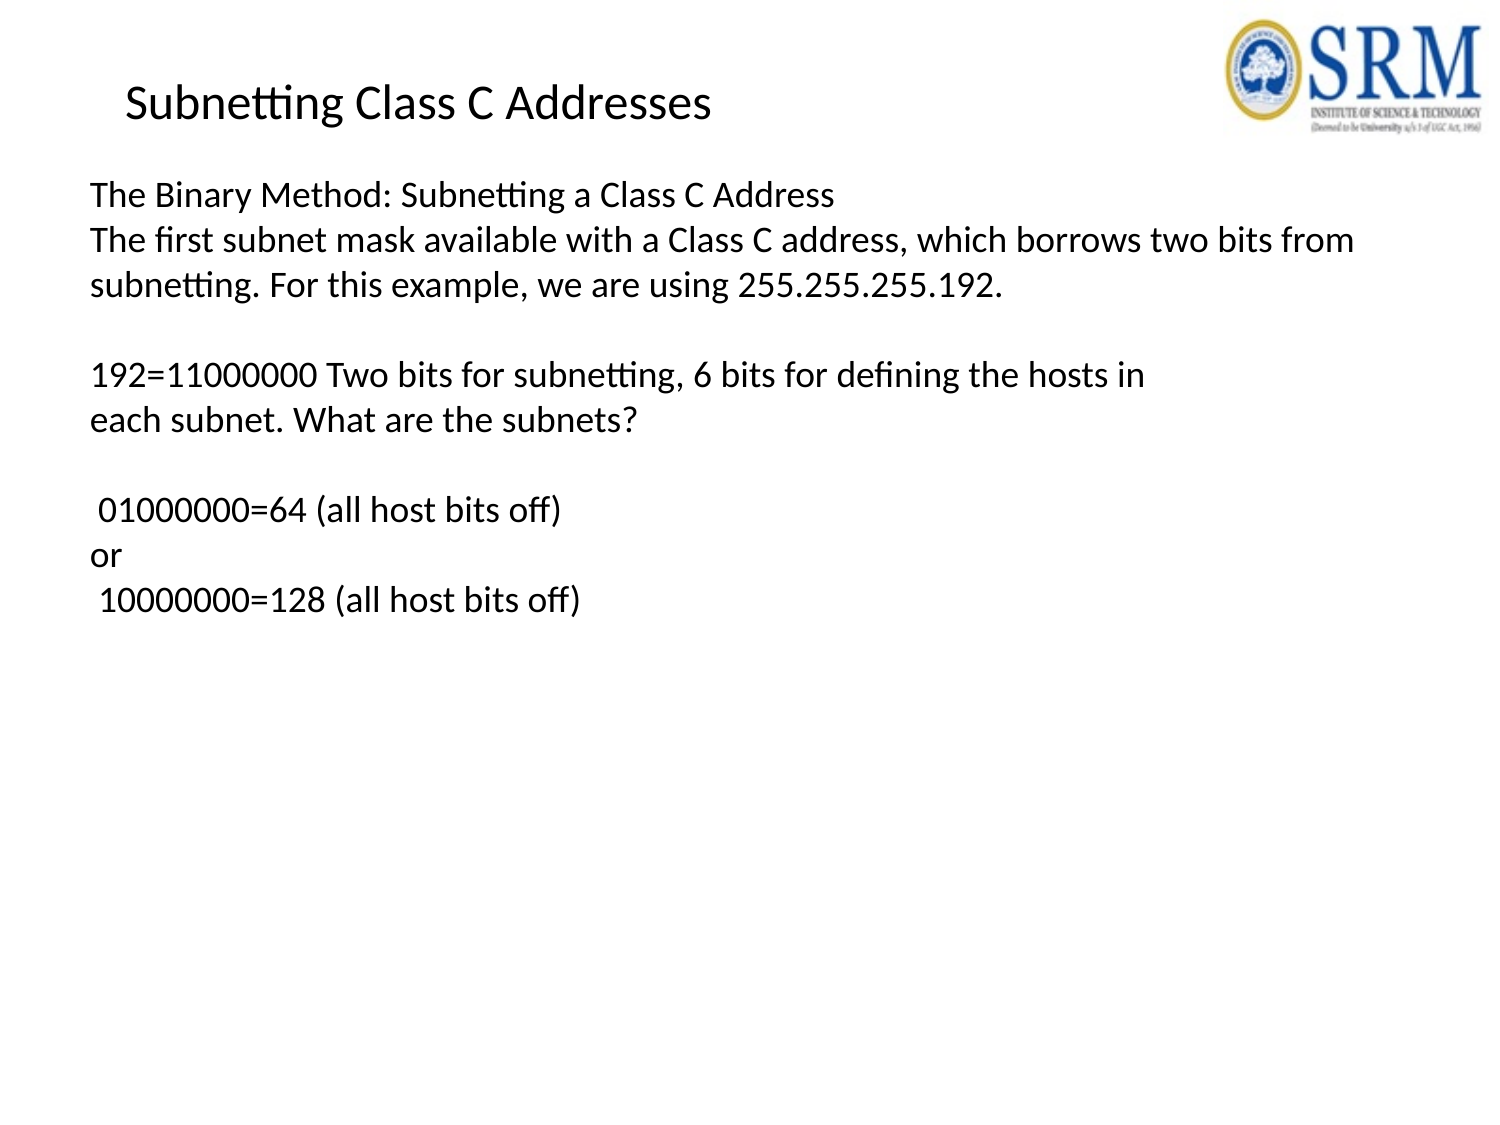

Subnetting Class C Addresses
The Binary Method: Subnetting a Class C Address
The first subnet mask available with a Class C address, which borrows two bits from subnetting. For this example, we are using 255.255.255.192.

192=11000000 Two bits for subnetting, 6 bits for defining the hosts in
each subnet. What are the subnets?

 01000000=64 (all host bits off)
or
 10000000=128 (all host bits off)